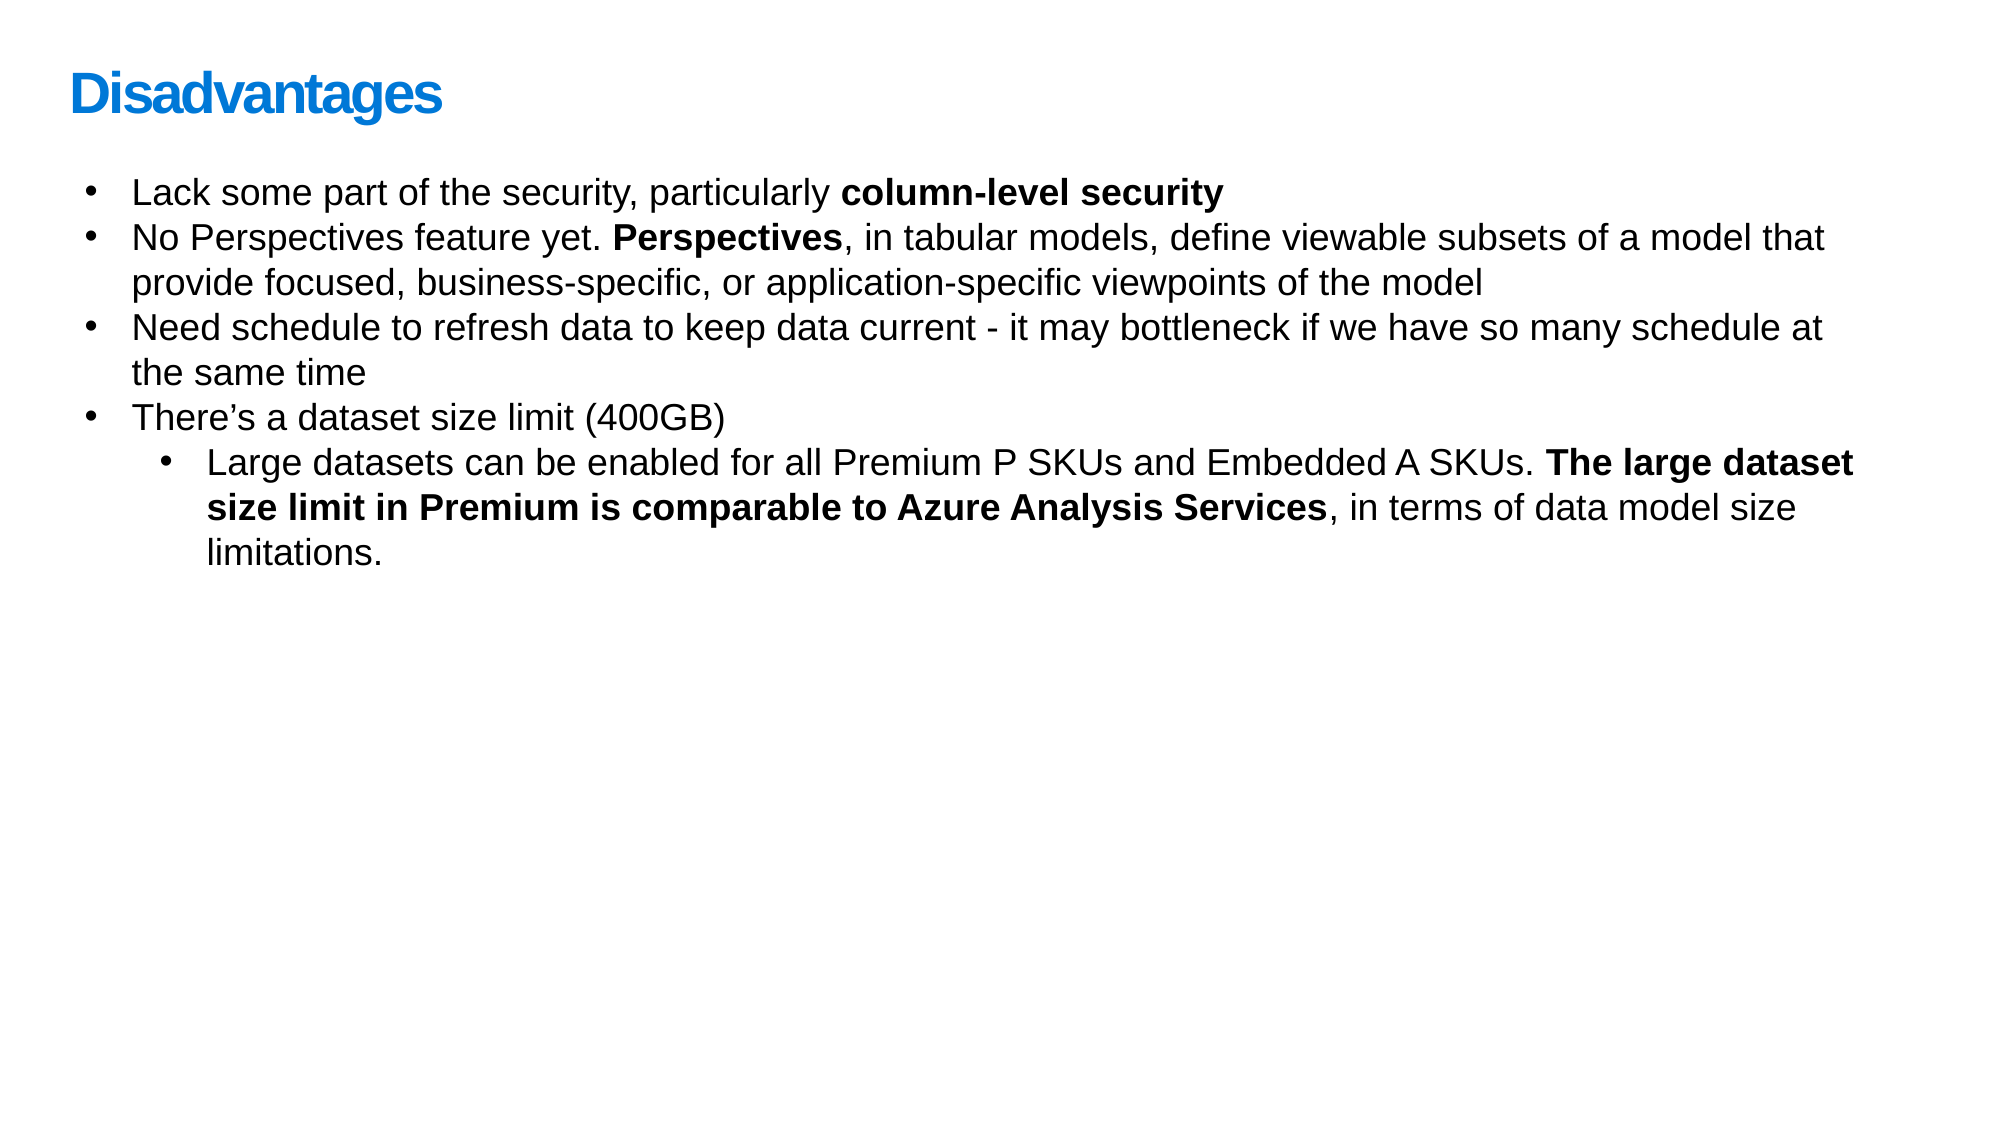

# Disadvantages
Lack some part of the security, particularly column-level security
No Perspectives feature yet. Perspectives, in tabular models, define viewable subsets of a model that provide focused, business-specific, or application-specific viewpoints of the model
Need schedule to refresh data to keep data current - it may bottleneck if we have so many schedule at the same time
There’s a dataset size limit (400GB)
Large datasets can be enabled for all Premium P SKUs and Embedded A SKUs. The large dataset size limit in Premium is comparable to Azure Analysis Services, in terms of data model size limitations.